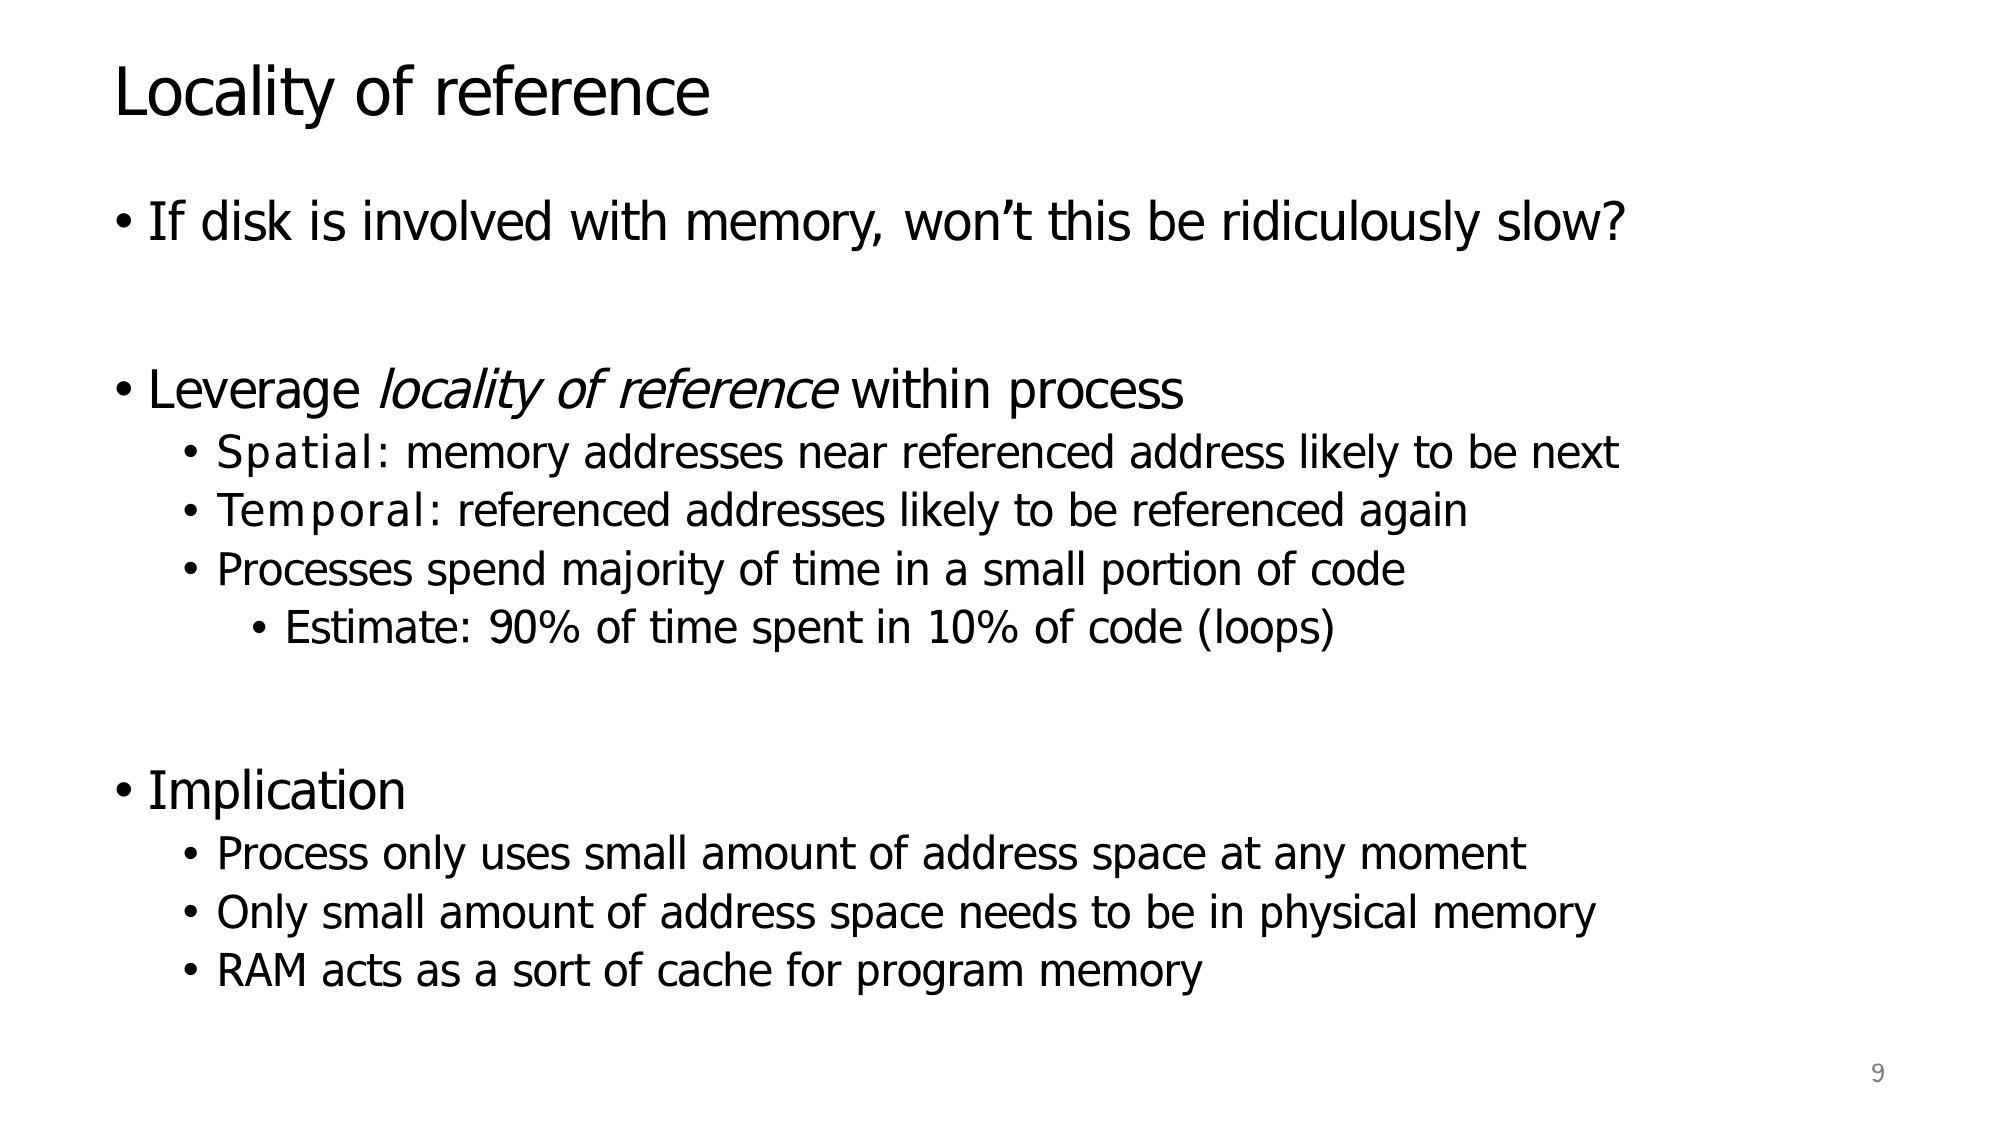

# Locality of reference
If disk is involved with memory, won’t this be ridiculously slow?

Leverage locality of reference within process
Spatial: memory addresses near referenced address likely to be next
Temporal: referenced addresses likely to be referenced again
Processes spend majority of time in a small portion of code
Estimate: 90% of time spent in 10% of code (loops)

Implication
Process only uses small amount of address space at any moment
Only small amount of address space needs to be in physical memory
RAM acts as a sort of cache for program memory
9